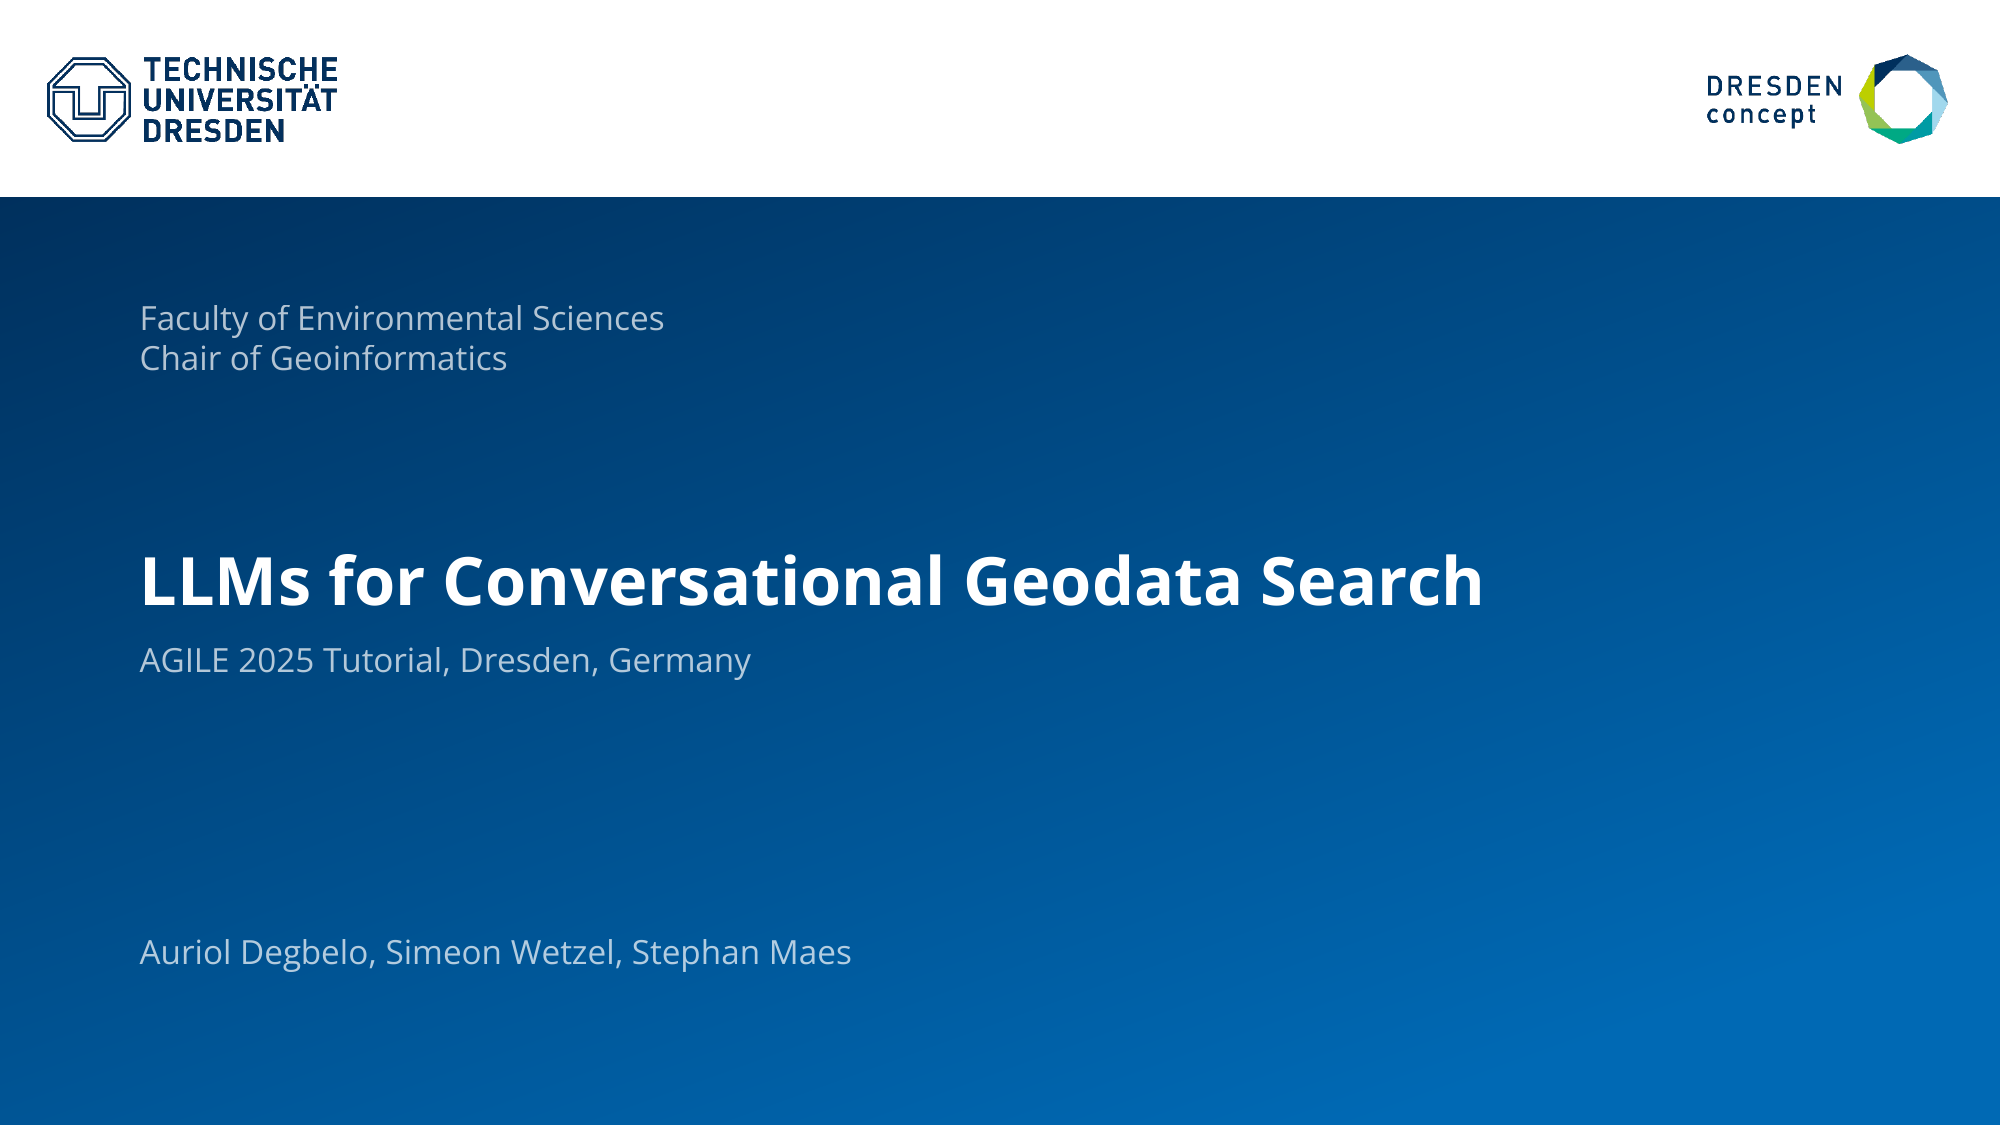

Faculty of Environmental Sciences
Chair of Geoinformatics
# LLMs for Conversational Geodata Search
AGILE 2025 Tutorial, Dresden, Germany
Auriol Degbelo, Simeon Wetzel, Stephan Maes